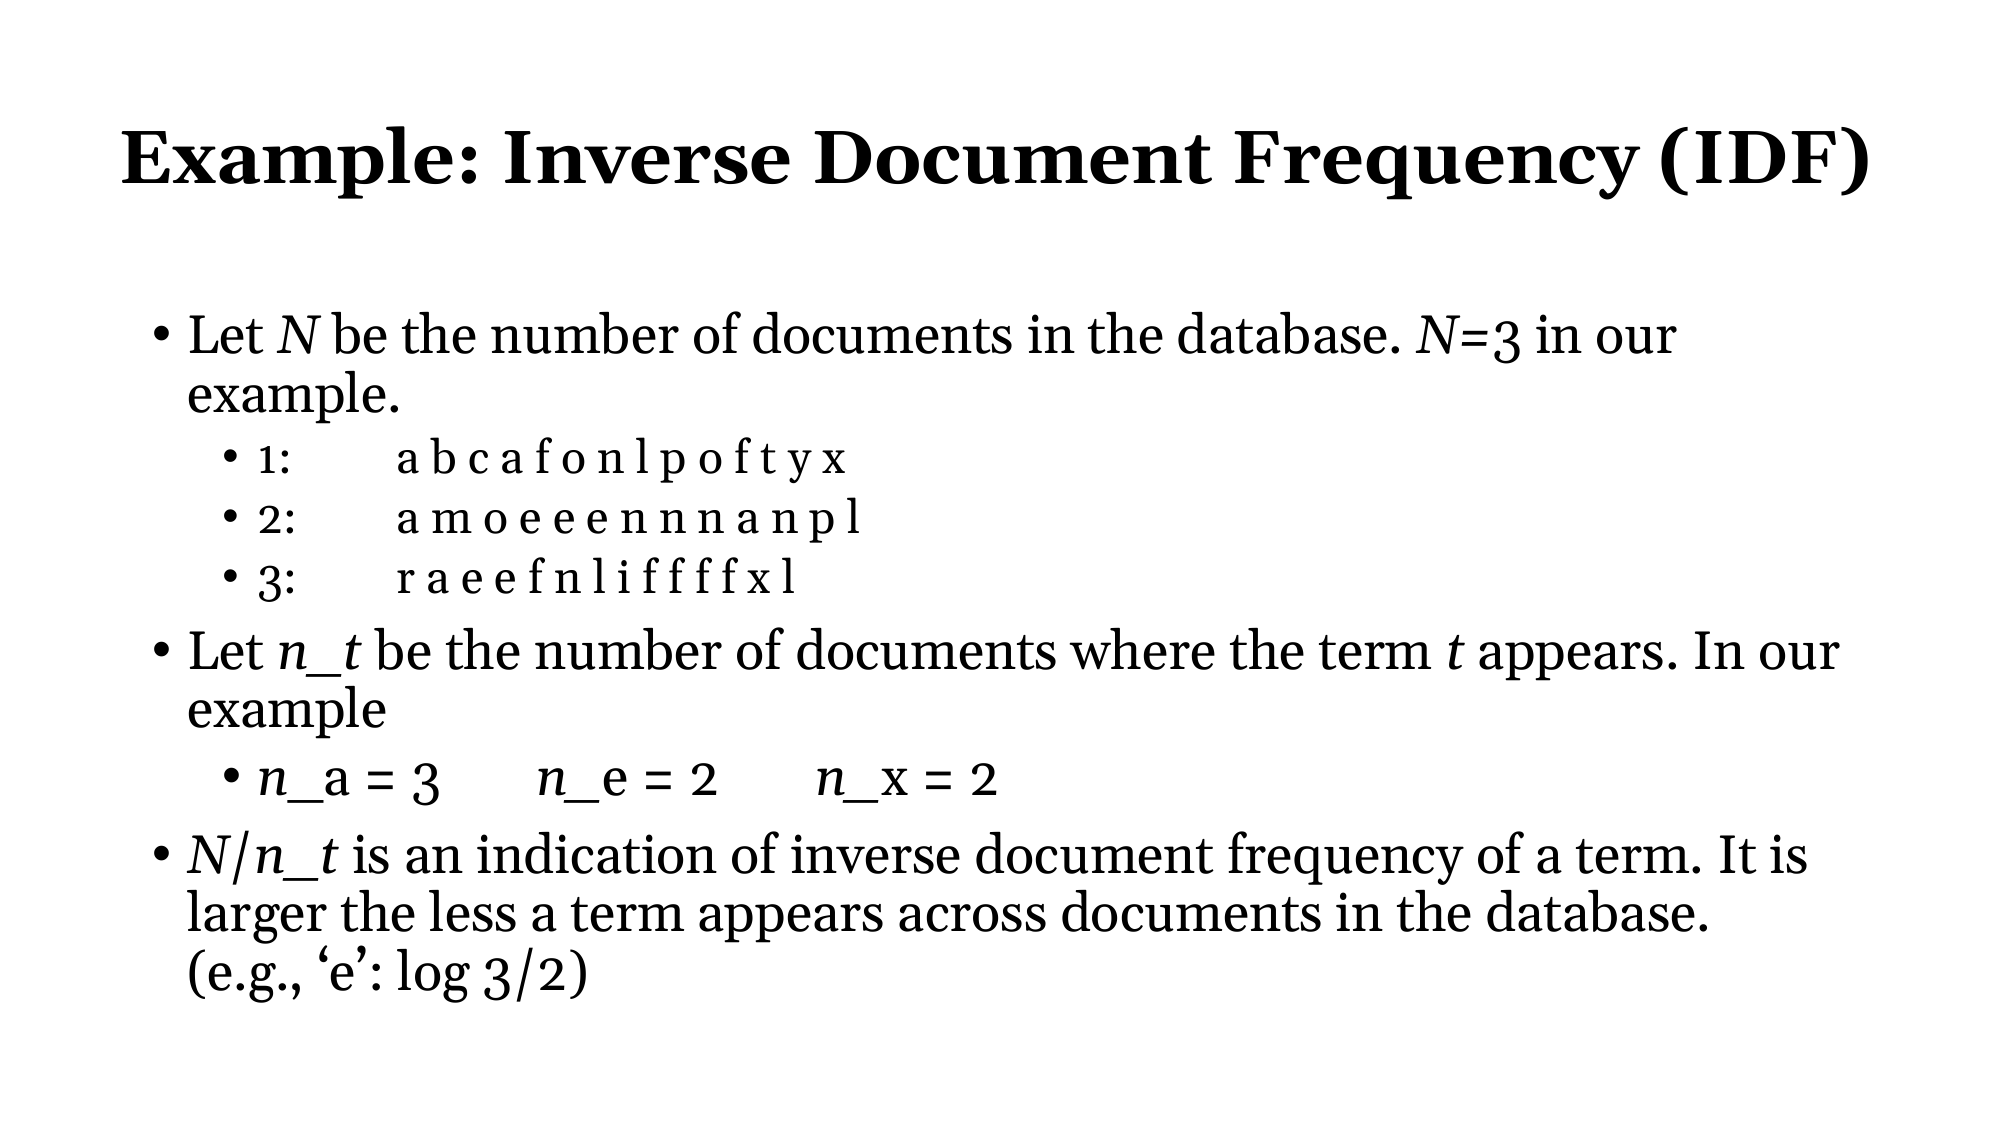

# Example: Inverse Document Frequency (IDF)
Let N be the number of documents in the database. N=3 in our example.
1: 	a b c a f o n l p o f t y x
2: 	a m o e e e n n n a n p l
3: 	r a e e f n l i f f f f x l
Let n_t be the number of documents where the term t appears. In our example
n_a = 3	n_e = 2	n_x = 2
N/n_t is an indication of inverse document frequency of a term. It is larger the less a term appears across documents in the database.  (e.g., ‘e’: log 3/2)